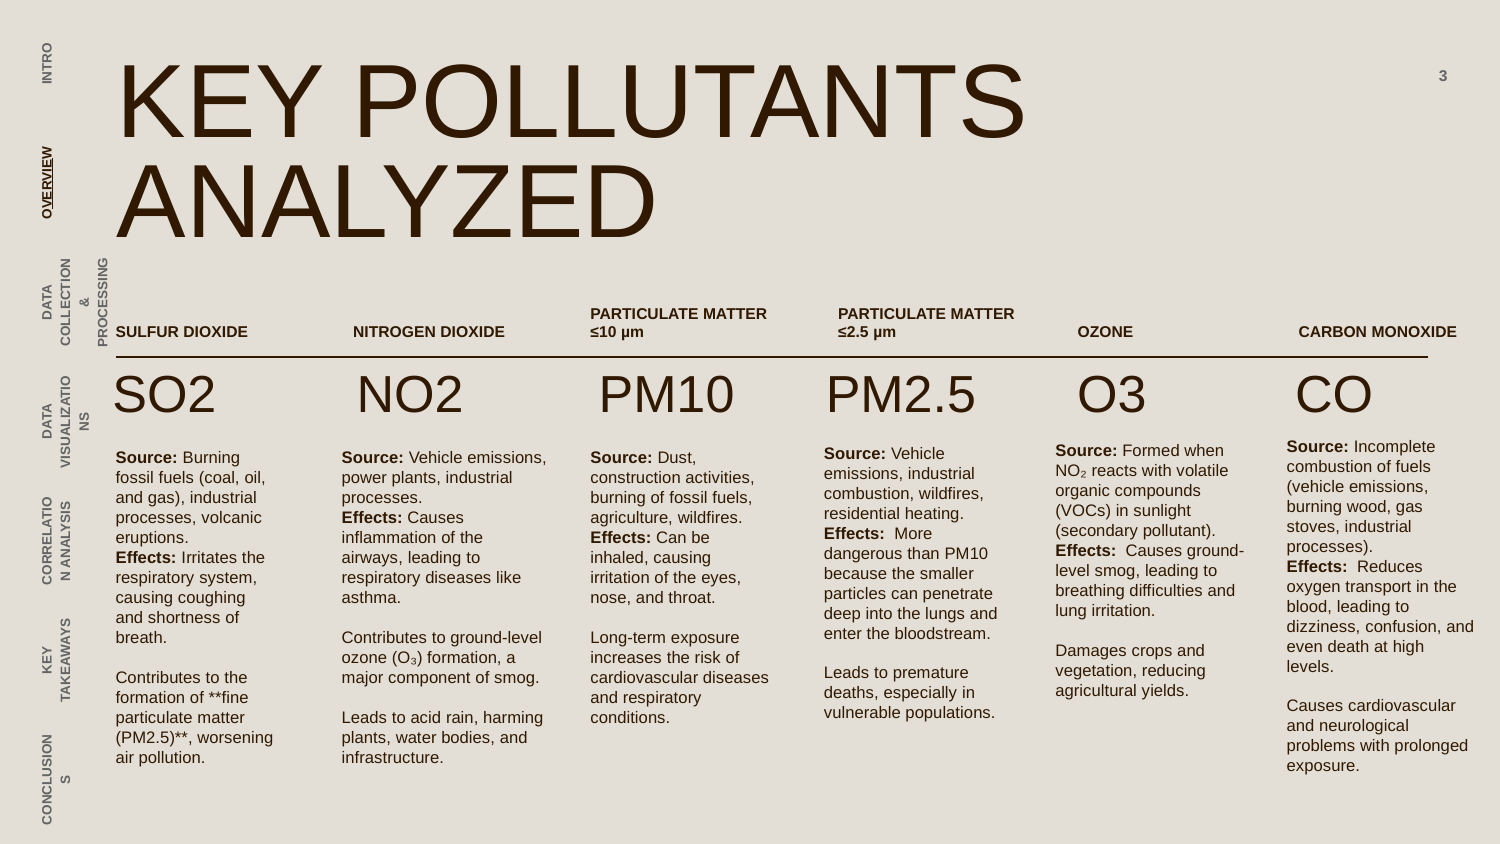

INTRO
# KEY POLLUTANTS
ANALYZED
3
OVERVIEW

DATA COLLECTION & PROCESSING

SULFUR DIOXIDE
NITROGEN DIOXIDE
PARTICULATE MATTER
≤10 µm
PARTICULATE MATTER
≤2.5 µm
OZONE
CARBON MONOXIDE
CO
SO2
NO2
PM10
PM2.5
O3
DATA VISUALIZATIONS

Source: Incomplete combustion of fuels (vehicle emissions, burning wood, gas stoves, industrial processes).
Effects:  Reduces oxygen transport in the blood, leading to dizziness, confusion, and even death at high levels.

Causes cardiovascular and neurological problems with prolonged exposure.

Source: Formed when NO₂ reacts with volatile organic compounds (VOCs) in sunlight (secondary pollutant).
Effects:  Causes ground-level smog, leading to breathing difficulties and lung irritation.

Damages crops and vegetation, reducing agricultural yields.

Source: Vehicle emissions, industrial combustion, wildfires, residential heating.
Effects:  More dangerous than PM10 because the smaller particles can penetrate deep into the lungs and enter the bloodstream.

Leads to premature deaths, especially in vulnerable populations.

Source: Burning fossil fuels (coal, oil, and gas), industrial processes, volcanic eruptions.
Effects: Irritates the respiratory system, causing coughing and shortness of breath.

Contributes to the formation of **fine particulate matter (PM2.5)**, worsening air pollution.

Source: Vehicle emissions, power plants, industrial processes.
Effects: Causes inflammation of the airways, leading to respiratory diseases like asthma.

Contributes to ground-level ozone (O₃) formation, a major component of smog.

Leads to acid rain, harming plants, water bodies, and infrastructure.

Source: Dust, construction activities, burning of fossil fuels, agriculture, wildfires.
Effects: Can be inhaled, causing irritation of the eyes, nose, and throat.

Long-term exposure increases the risk of cardiovascular diseases and respiratory conditions.

CORRELATION ANALYSIS
KEY TAKEAWAYS

CONCLUSIONS